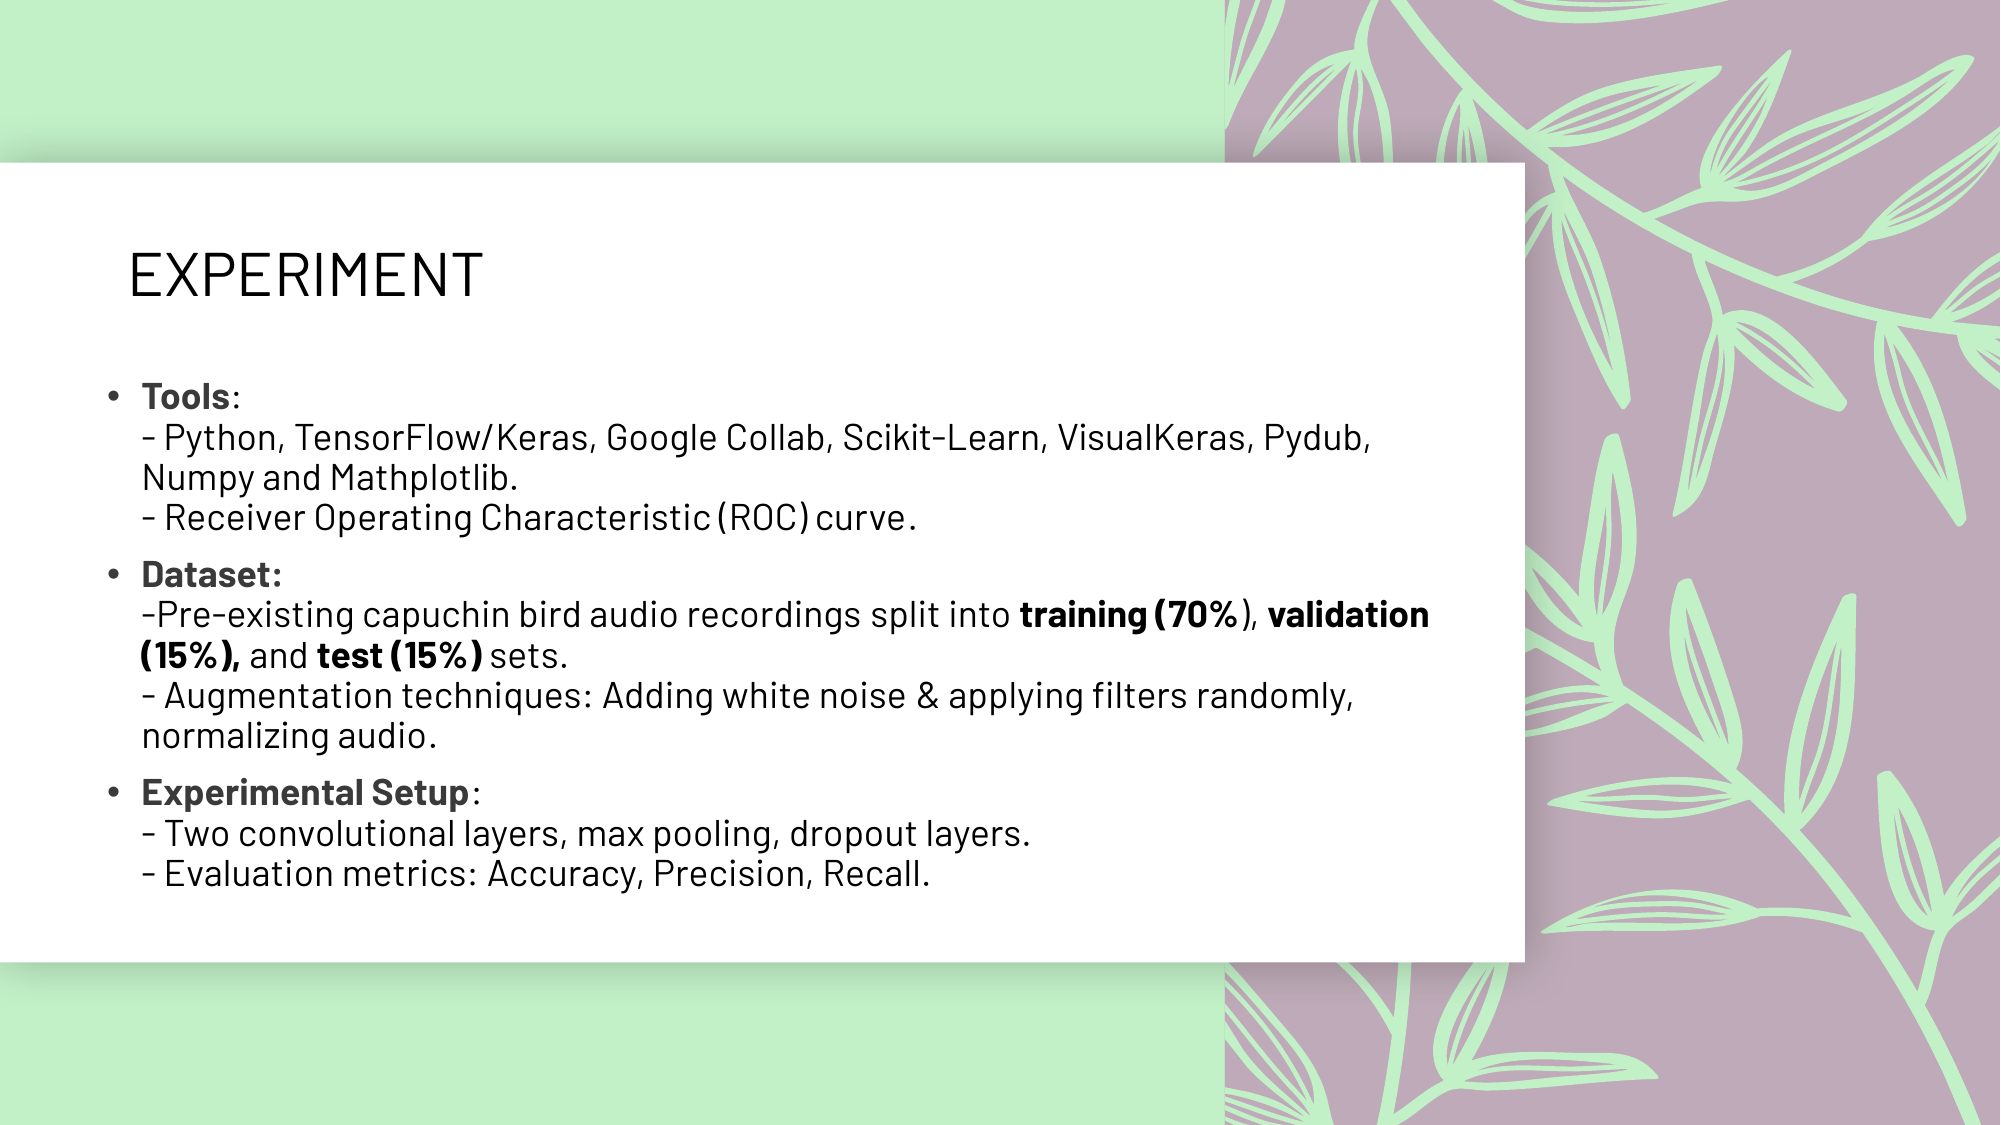

# EXPERIMENT
Tools:
- Python, TensorFlow/Keras, Google Collab, Scikit-Learn, VisualKeras, Pydub, Numpy and Mathplotlib.
- Receiver Operating Characteristic (ROC) curve.
Dataset:
-Pre-existing capuchin bird audio recordings split into training (70%), validation (15%), and test (15%) sets.
- Augmentation techniques: Adding white noise & applying filters randomly, normalizing audio.
Experimental Setup:
- Two convolutional layers, max pooling, dropout layers.
- Evaluation metrics: Accuracy, Precision, Recall.